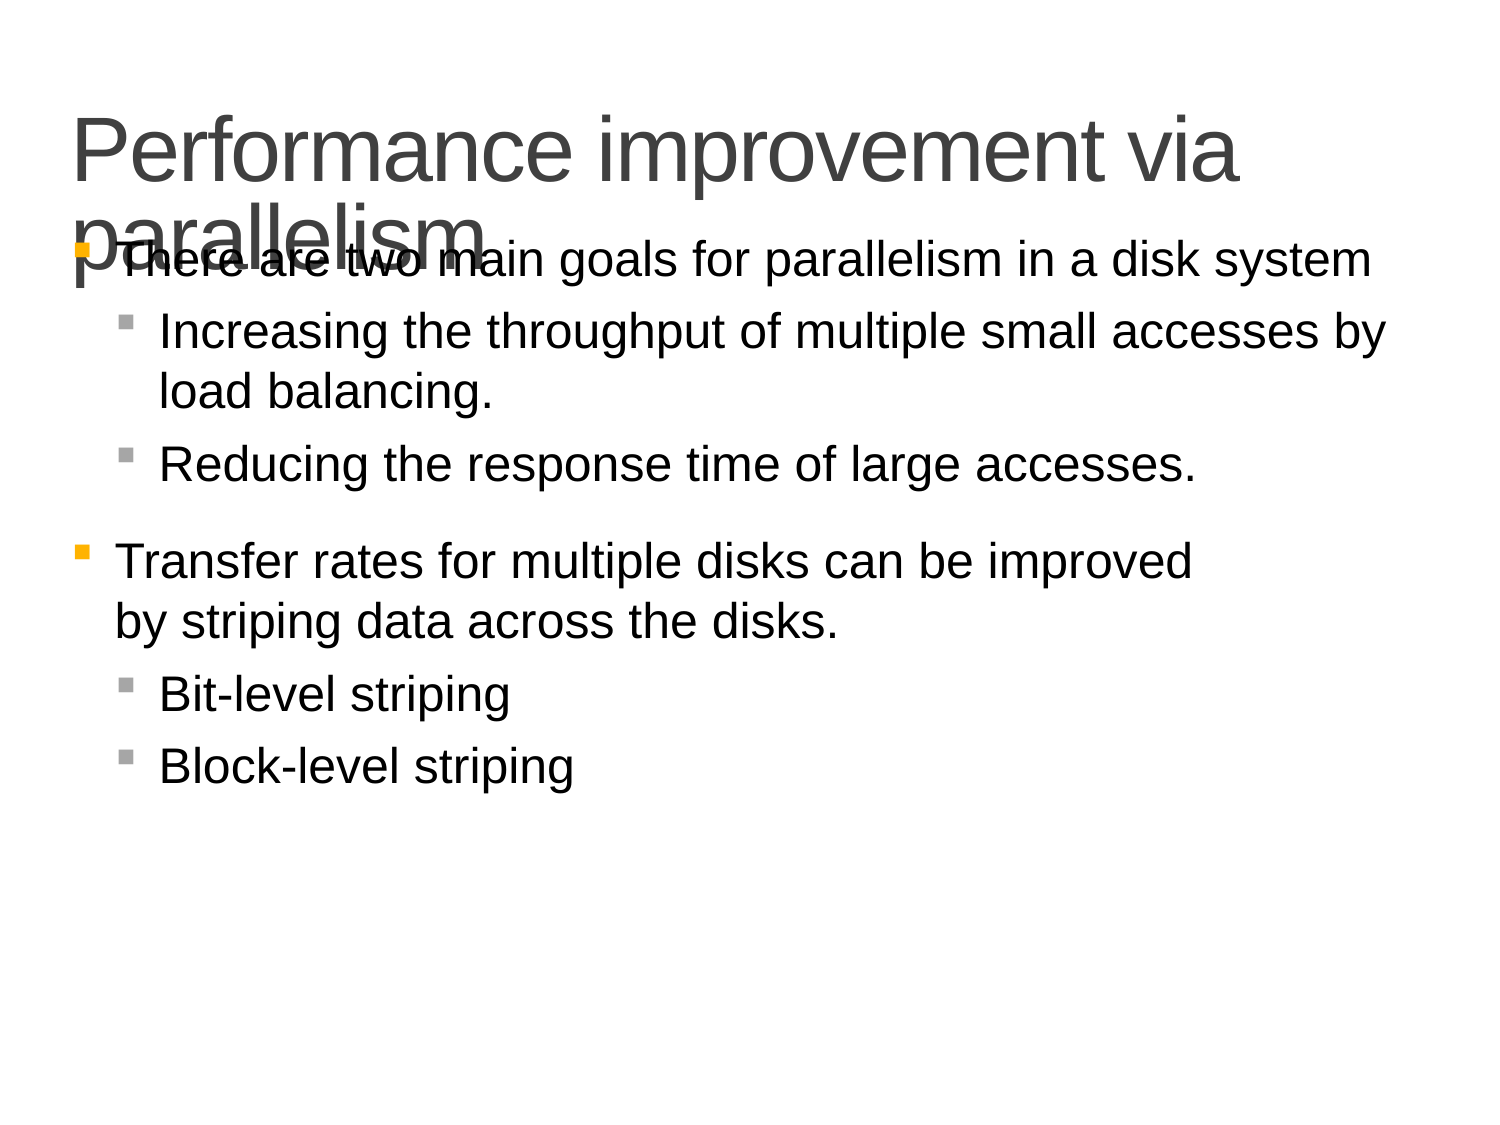

# Performance improvement via parallelism
There are two main goals for parallelism in a disk system
Increasing the throughput of multiple small accesses by load balancing.
Reducing the response time of large accesses.
Transfer rates for multiple disks can be improved
by striping data across the disks.
Bit-level striping
Block-level striping